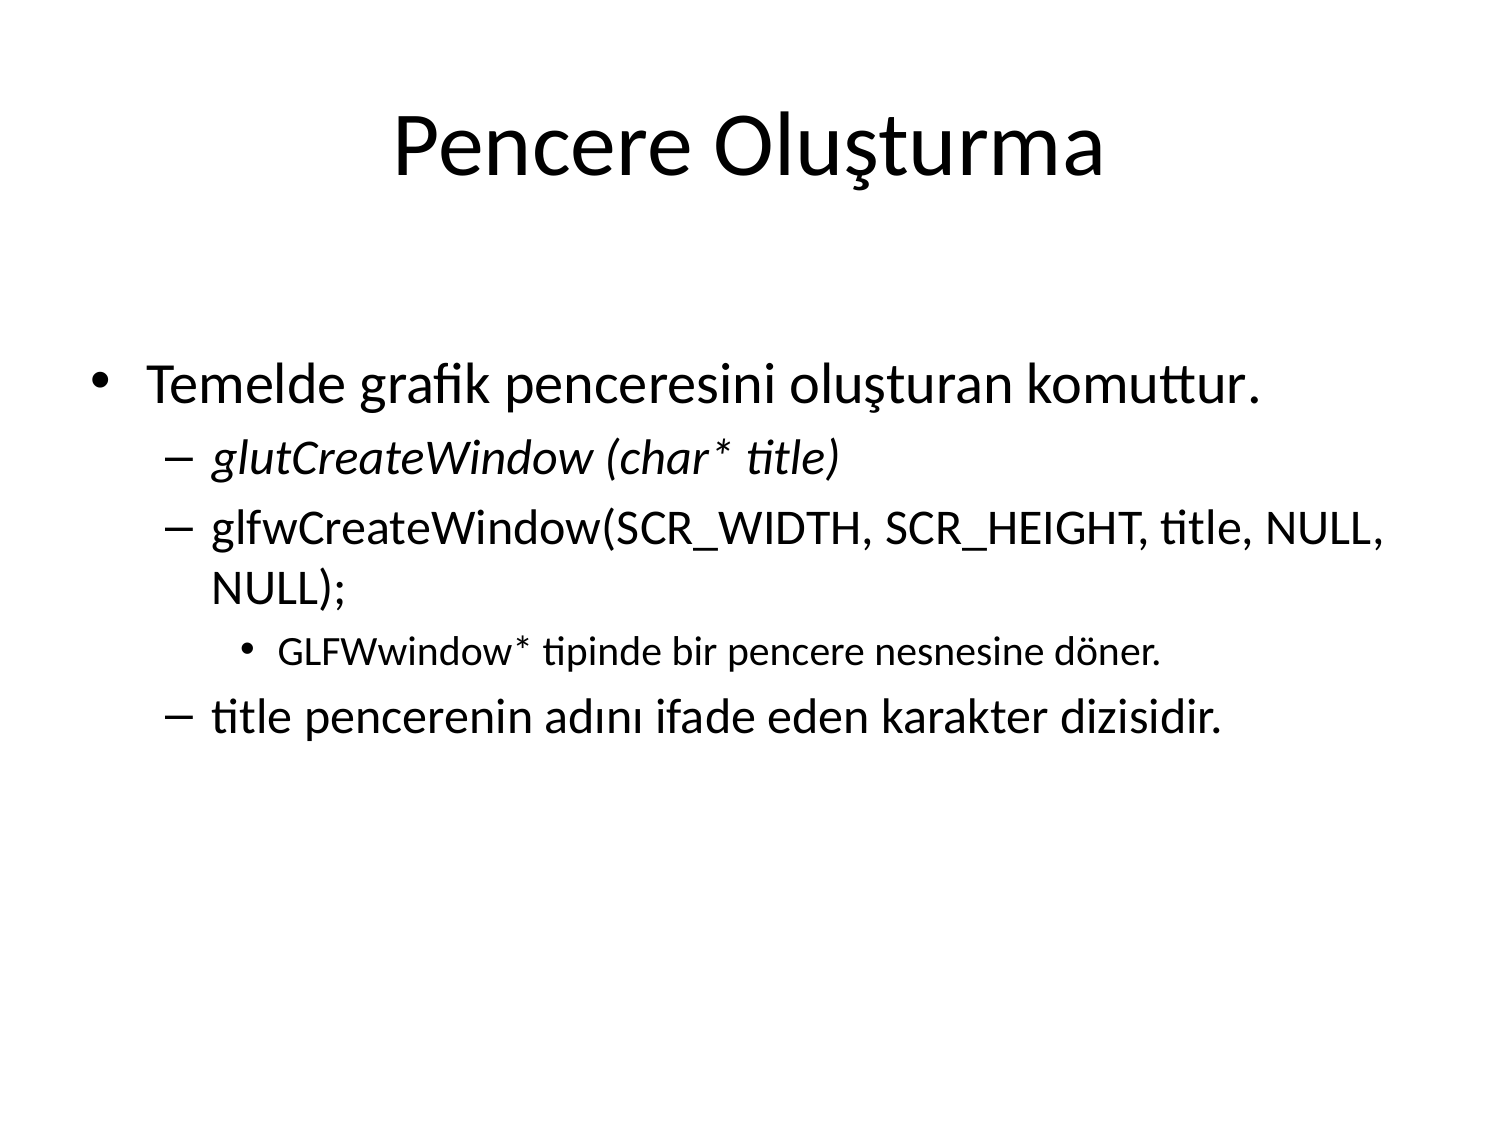

# Pencere Oluşturma
Temelde grafik penceresini oluşturan komuttur.
glutCreateWindow (char* title)
glfwCreateWindow(SCR_WIDTH, SCR_HEIGHT, title, NULL, NULL);
GLFWwindow* tipinde bir pencere nesnesine döner.
title pencerenin adını ifade eden karakter dizisidir.